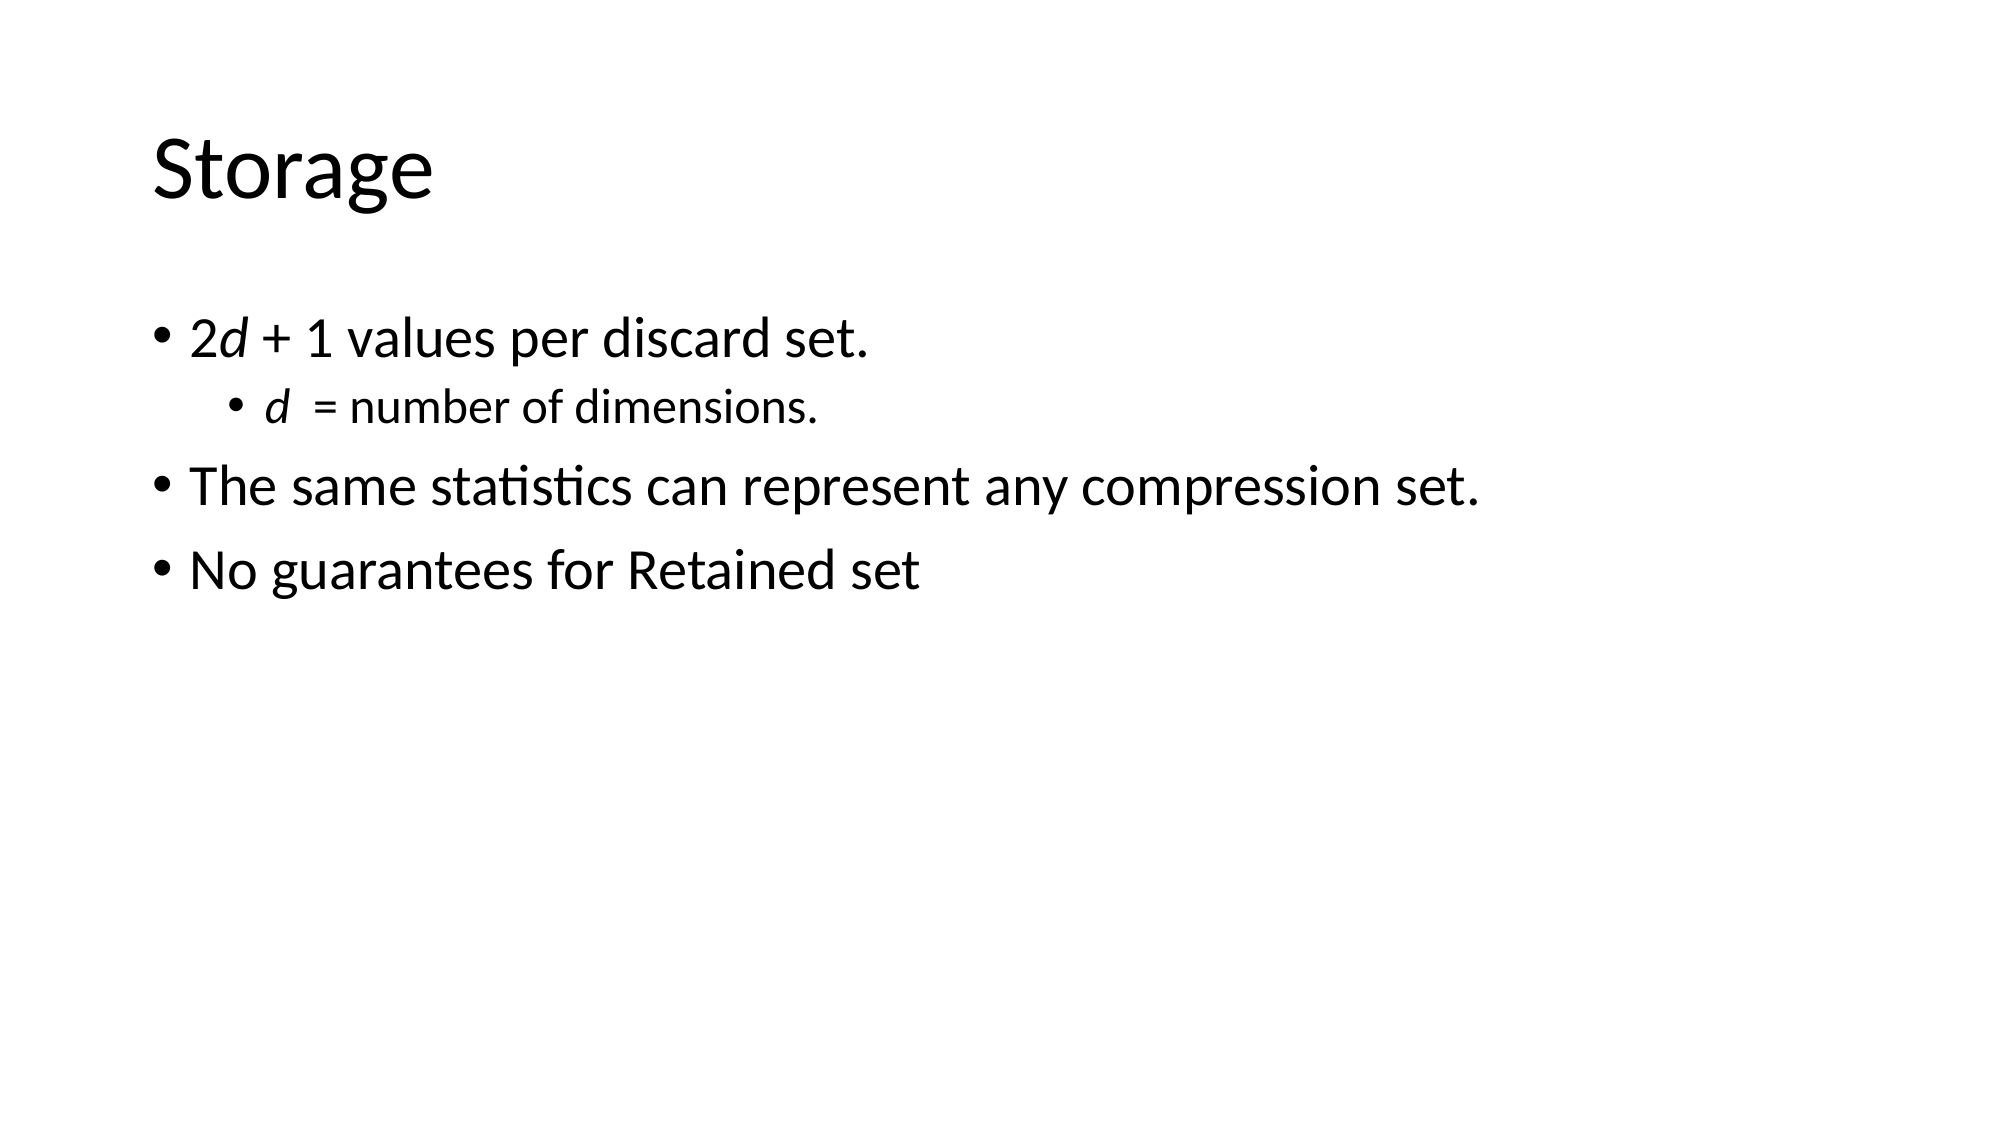

# Storage
2d + 1 values per discard set.
d  = number of dimensions.
The same statistics can represent any compression set.
No guarantees for Retained set